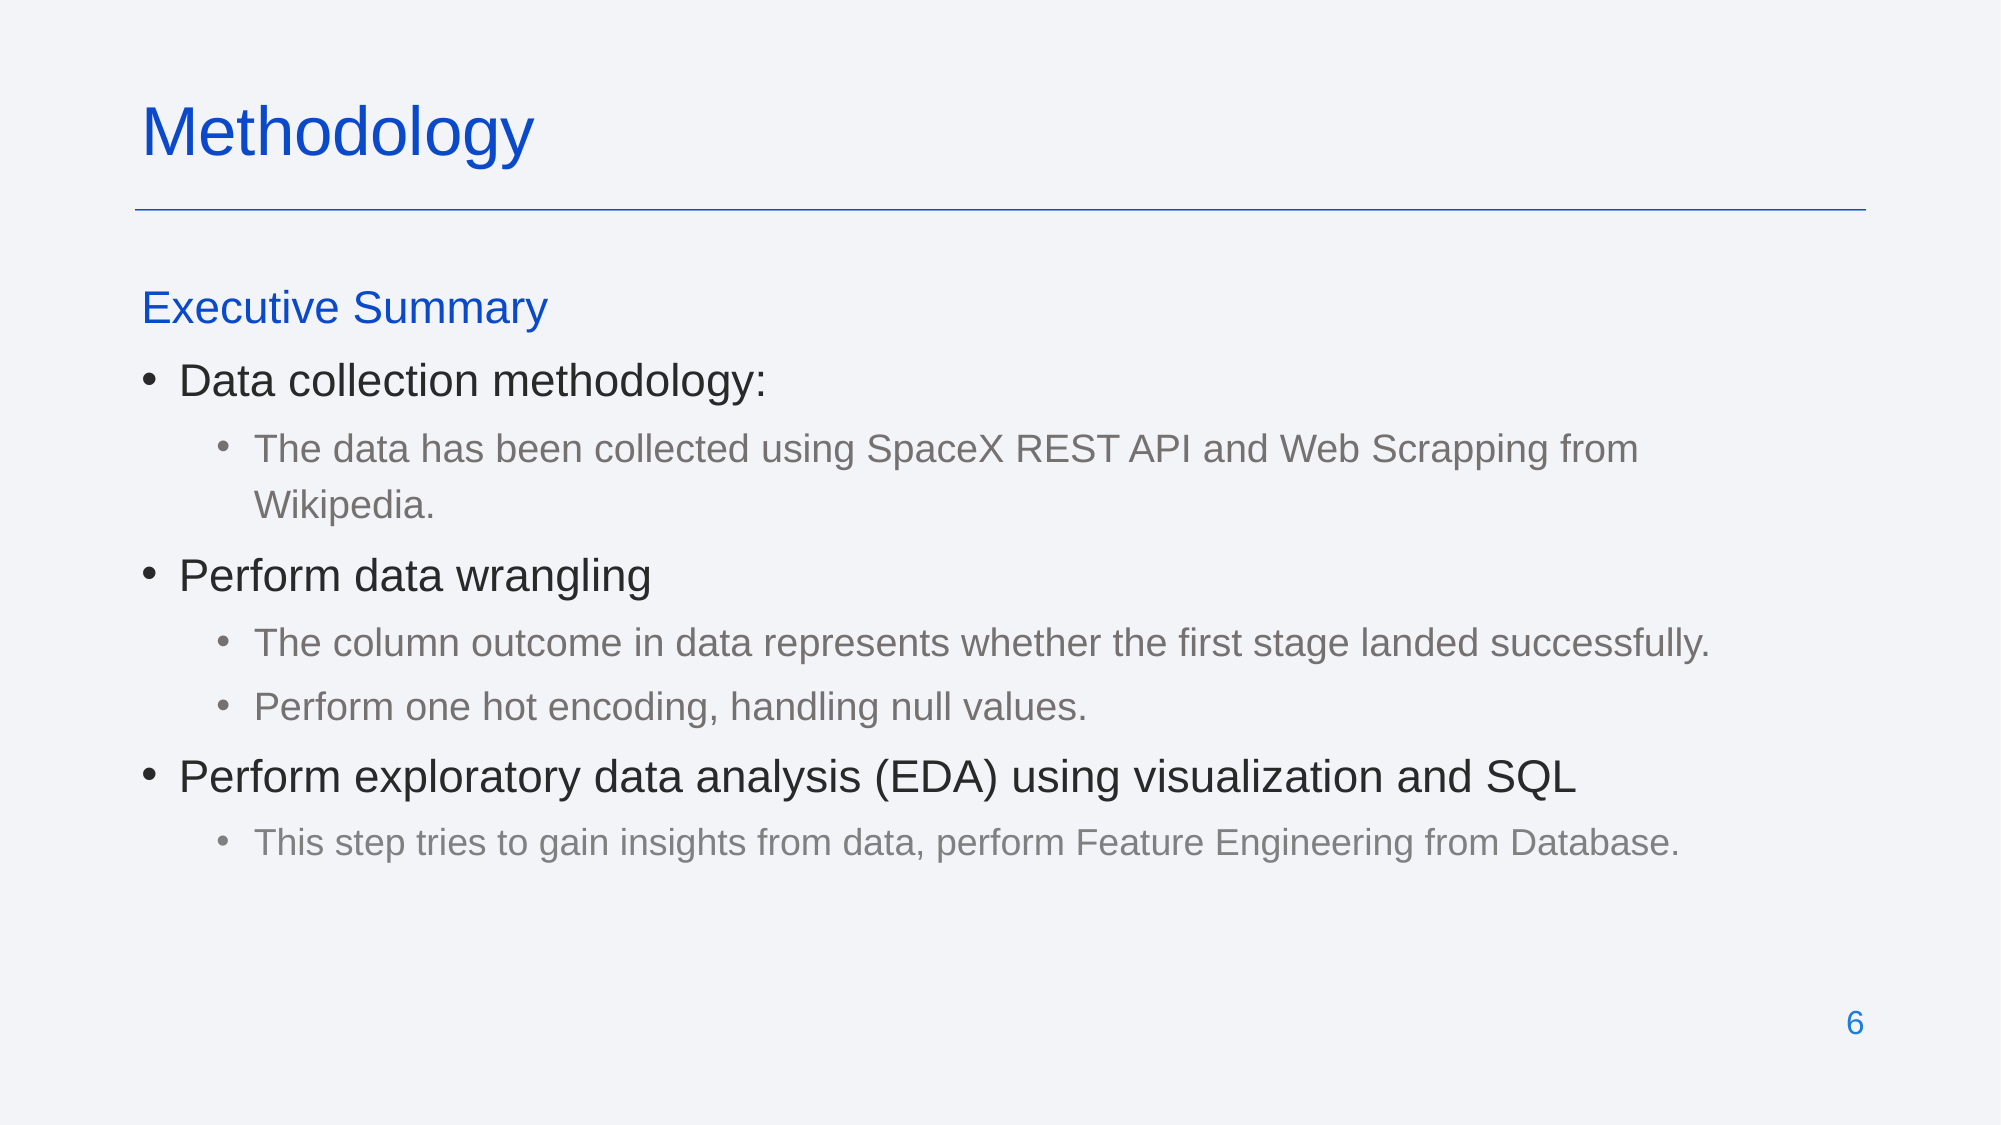

Methodology
Executive Summary
Data collection methodology:
The data has been collected using SpaceX REST API and Web Scrapping from Wikipedia.
Perform data wrangling
The column outcome in data represents whether the first stage landed successfully.
Perform one hot encoding, handling null values.
Perform exploratory data analysis (EDA) using visualization and SQL
This step tries to gain insights from data, perform Feature Engineering from Database.

6